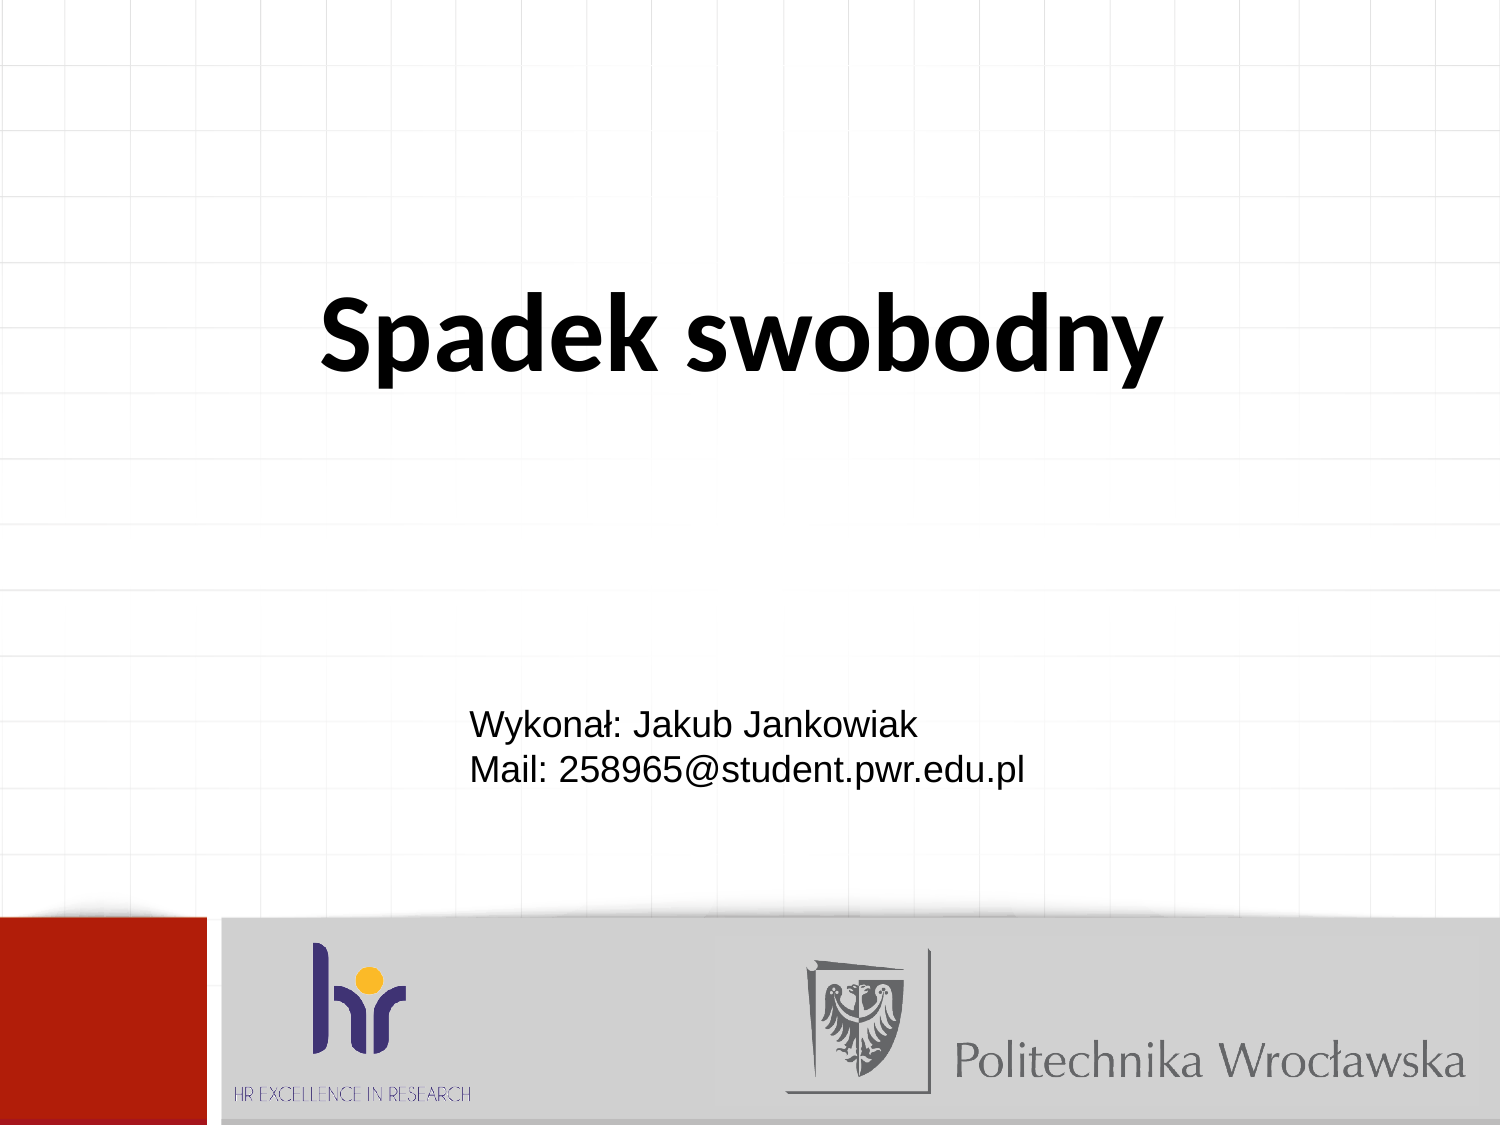

Spadek swobodny
Wykonał: Jakub Jankowiak
Mail: 258965@student.pwr.edu.pl